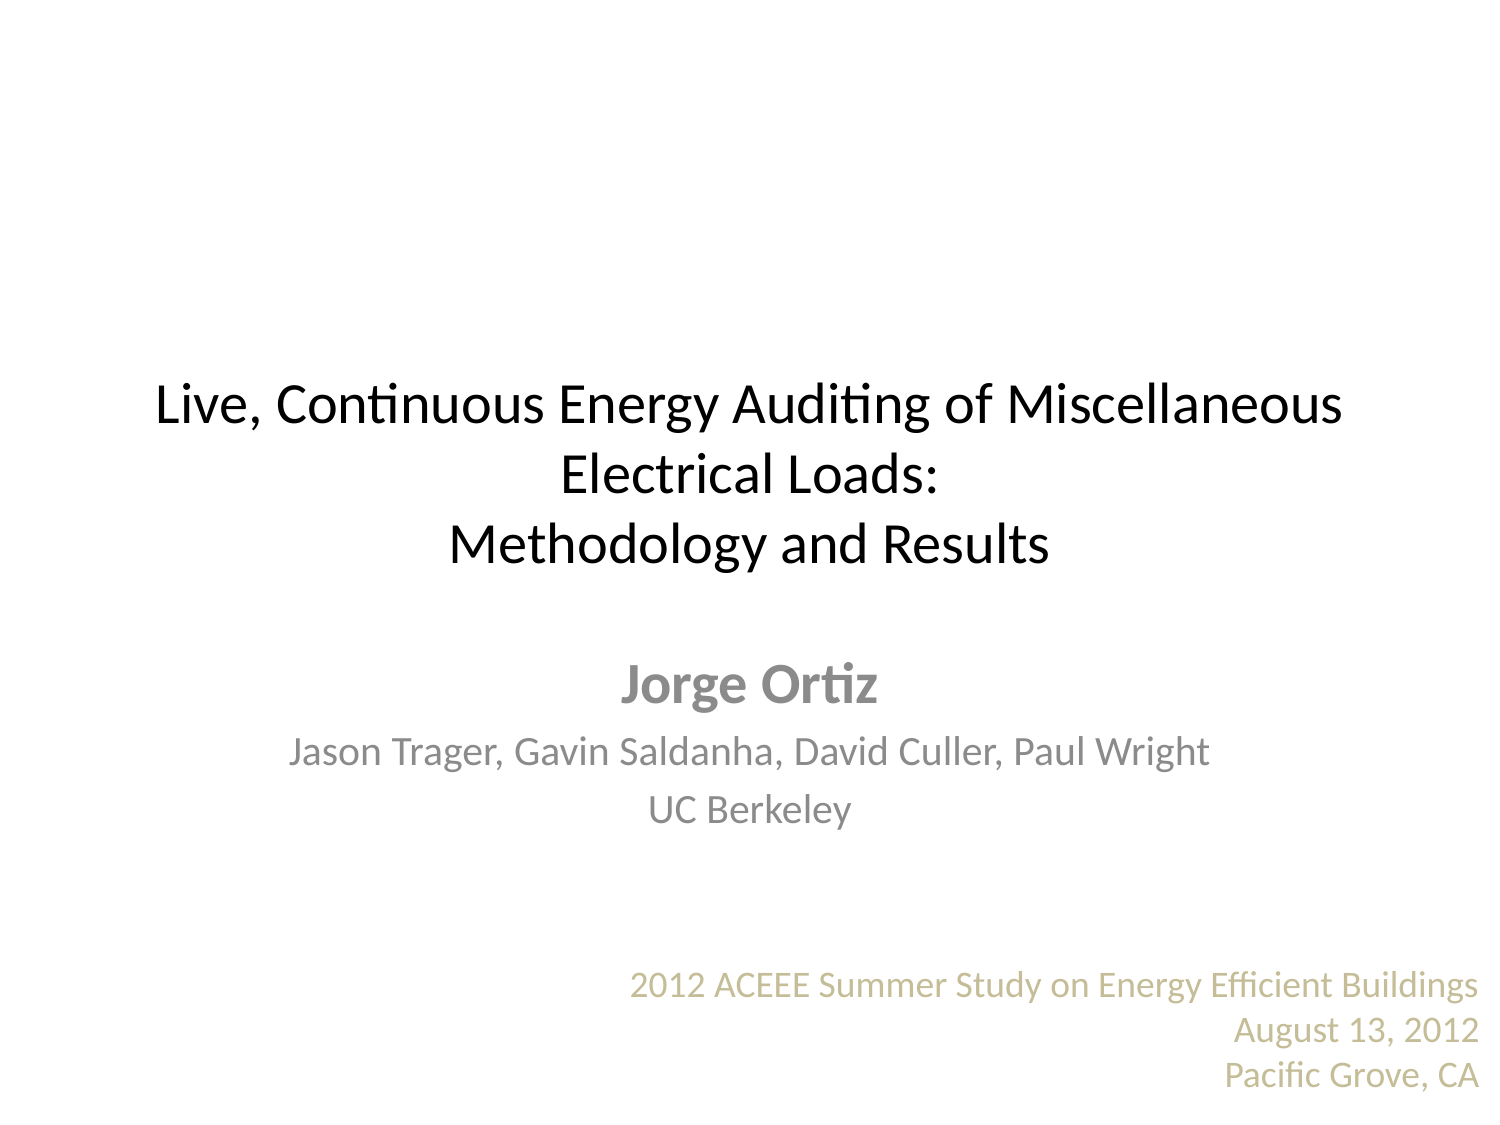

# Live, Continuous Energy Auditing of Miscellaneous Electrical Loads: Methodology and Results
Jorge Ortiz
Jason Trager, Gavin Saldanha, David Culler, Paul Wright
UC Berkeley
2012 ACEEE Summer Study on Energy Efficient Buildings
August 13, 2012
Pacific Grove, CA